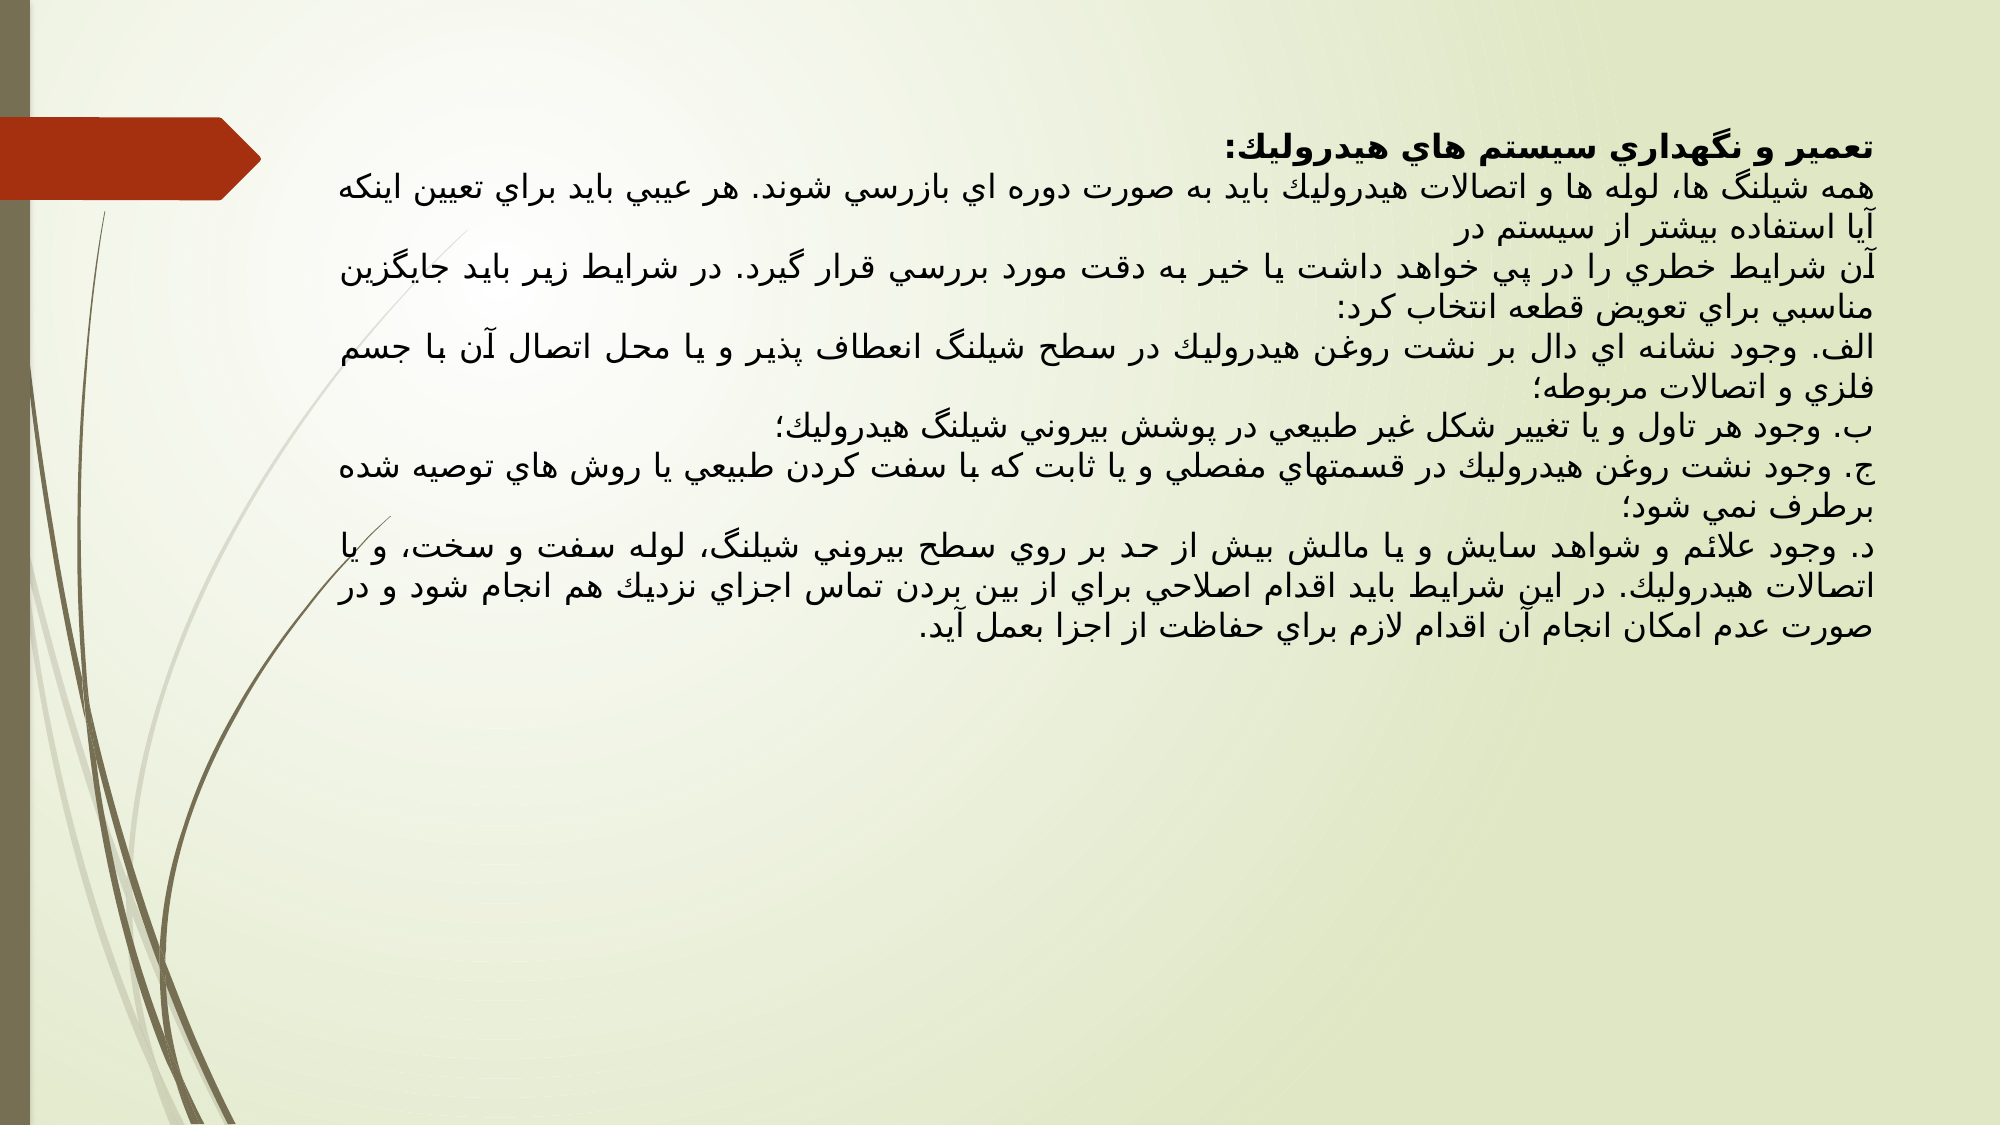

تعمير و نگهداري سيستم هاي هيدروليك:
همه شيلنگ ها، لوله ها و اتصالات هيدروليك بايد به صورت دوره اي بازرسي شوند. هر عيبي بايد براي تعيين اينكه آيا استفاده بيشتر از سيستم در
آن شرايط خطري را در پي خواهد داشت يا خير به دقت مورد بررسي قرار گيرد. در شرايط زير بايد جايگزين مناسبي براي تعويض قطعه انتخاب كرد:
الف. وجود نشانه اي دال بر نشت روغن هيدروليك در سطح شيلنگ انعطاف پذير و يا محل اتصال آن با جسم فلزي و اتصالات مربوطه؛
ب. وجود هر تاول و يا تغيير شكل غير طبيعي در پوشش بيروني شيلنگ هيدروليك؛
ج. وجود نشت روغن هيدروليك در قسمتهاي مفصلي و يا ثابت كه با سفت كردن طبيعي يا روش هاي توصيه شده برطرف نمي شود؛
د. وجود علائم و شواهد سايش و يا مالش بيش از حد بر روي سطح بيروني شيلنگ، لوله سفت و سخت، و يا اتصالات هيدروليك. در اين شرايط بايد اقدام اصلاحي براي از بين بردن تماس اجزاي نزديك هم انجام شود و در صورت عدم امكان انجام آن اقدام لازم براي حفاظت از اجزا بعمل آيد.